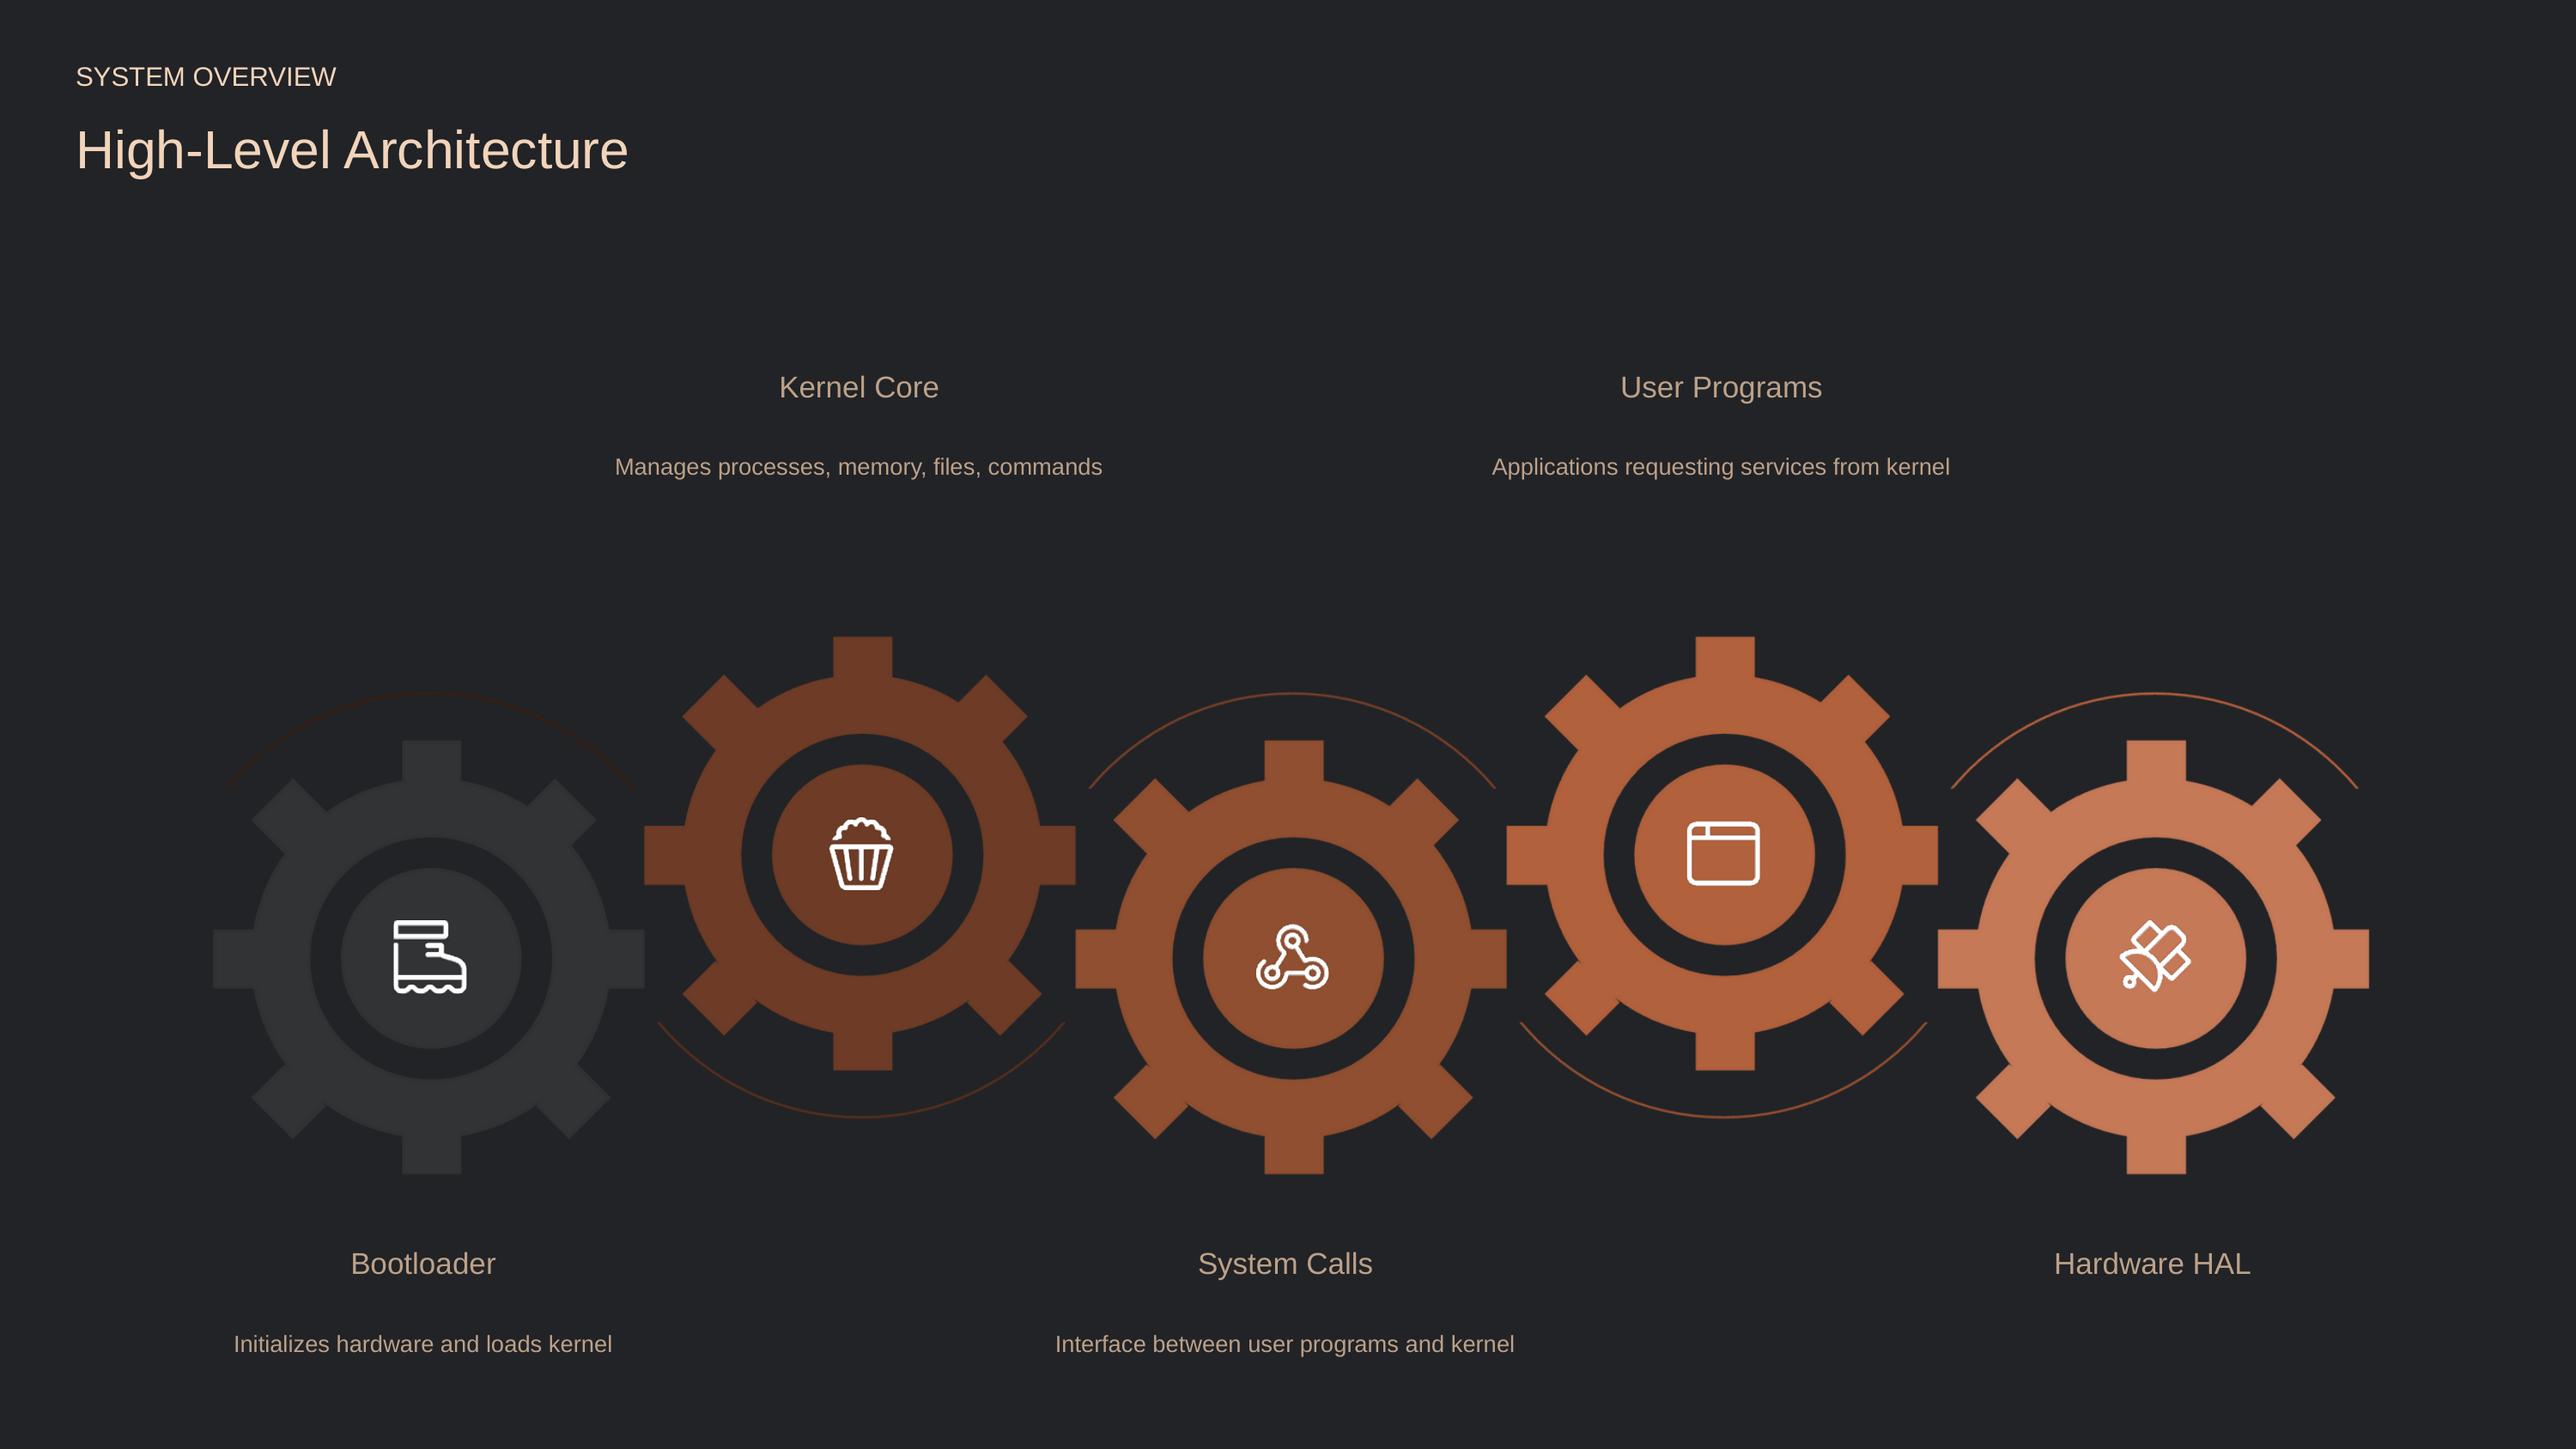

SYSTEM OVERVIEW
High-Level Architecture

Kernel Core
User Programs
Manages processes, memory, files, commands
Applications requesting services from kernel

Bootloader
System Calls
Hardware HAL
Initializes hardware and loads kernel
Interface between user programs and kernel
Bootloader: Initializes hardware, loads kernel.
Kernel Core: Manages processes, memory, file system, and commands.
System Calls Interface: Bridge between user programs and kernel.
User Programs: Applications running on the OS.
Hardware Abstraction Layer: Interfaces with underlying hardware.